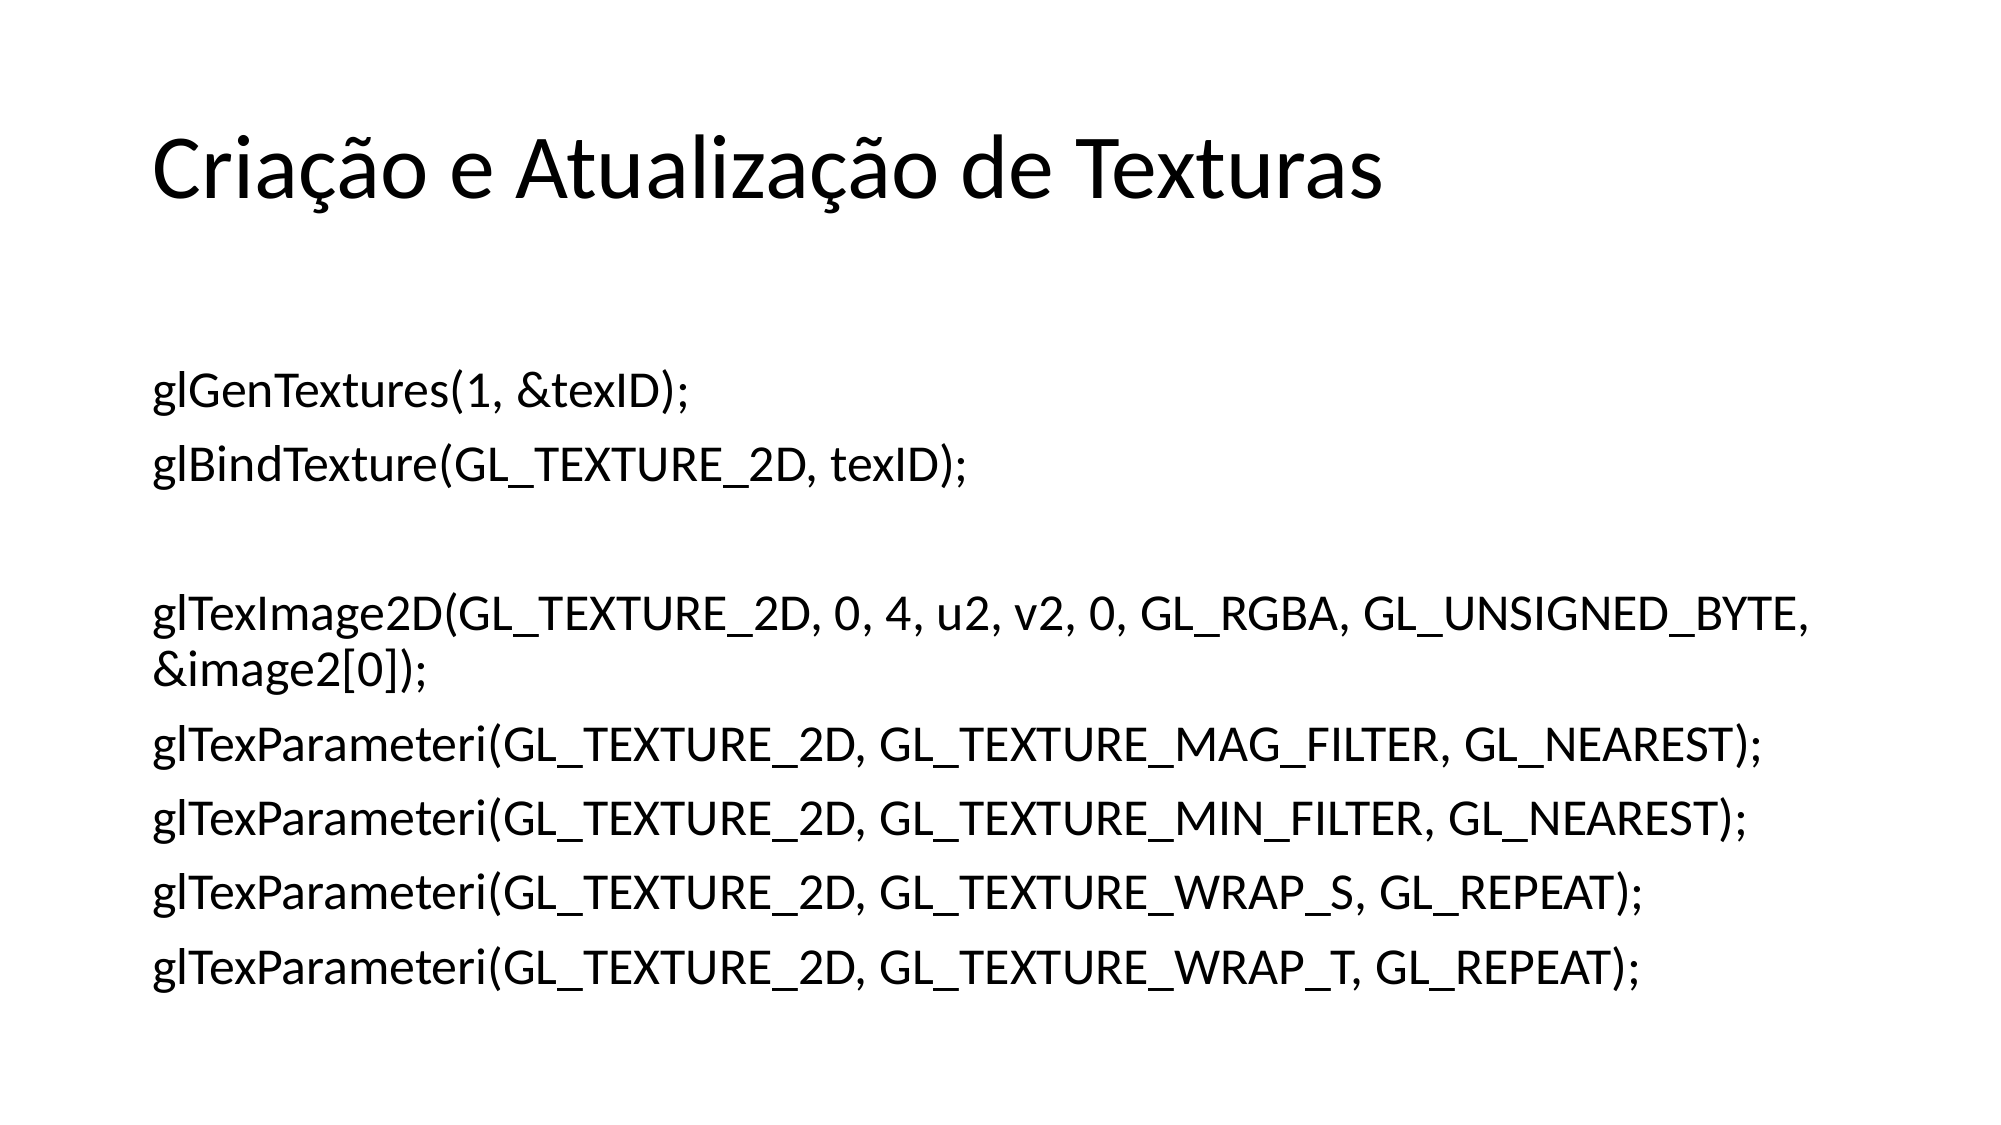

# Criação e Atualização de Texturas
glGenTextures(1, &texID);
glBindTexture(GL_TEXTURE_2D, texID);

glTexImage2D(GL_TEXTURE_2D, 0, 4, u2, v2, 0, GL_RGBA, GL_UNSIGNED_BYTE, &image2[0]);
glTexParameteri(GL_TEXTURE_2D, GL_TEXTURE_MAG_FILTER, GL_NEAREST);
glTexParameteri(GL_TEXTURE_2D, GL_TEXTURE_MIN_FILTER, GL_NEAREST);
glTexParameteri(GL_TEXTURE_2D, GL_TEXTURE_WRAP_S, GL_REPEAT);
glTexParameteri(GL_TEXTURE_2D, GL_TEXTURE_WRAP_T, GL_REPEAT);